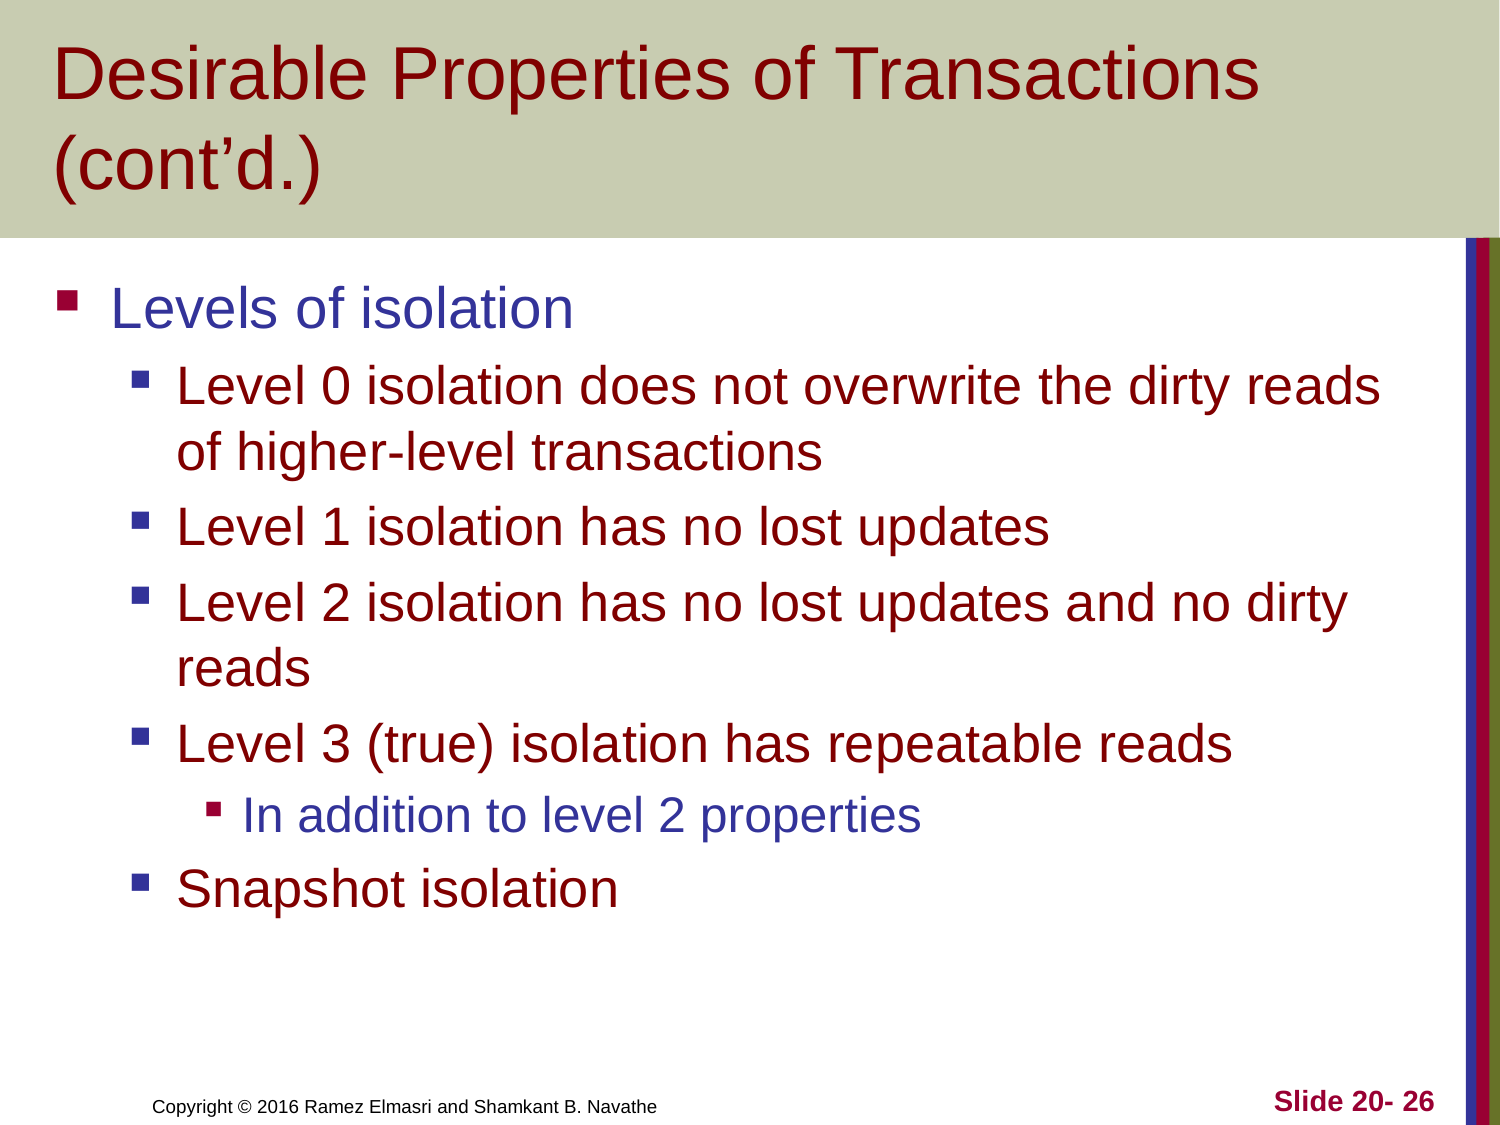

# Desirable Properties of Transactions (cont’d.)
Levels of isolation
Level 0 isolation does not overwrite the dirty reads of higher-level transactions
Level 1 isolation has no lost updates
Level 2 isolation has no lost updates and no dirty reads
Level 3 (true) isolation has repeatable reads
In addition to level 2 properties
Snapshot isolation
Slide 20- 26